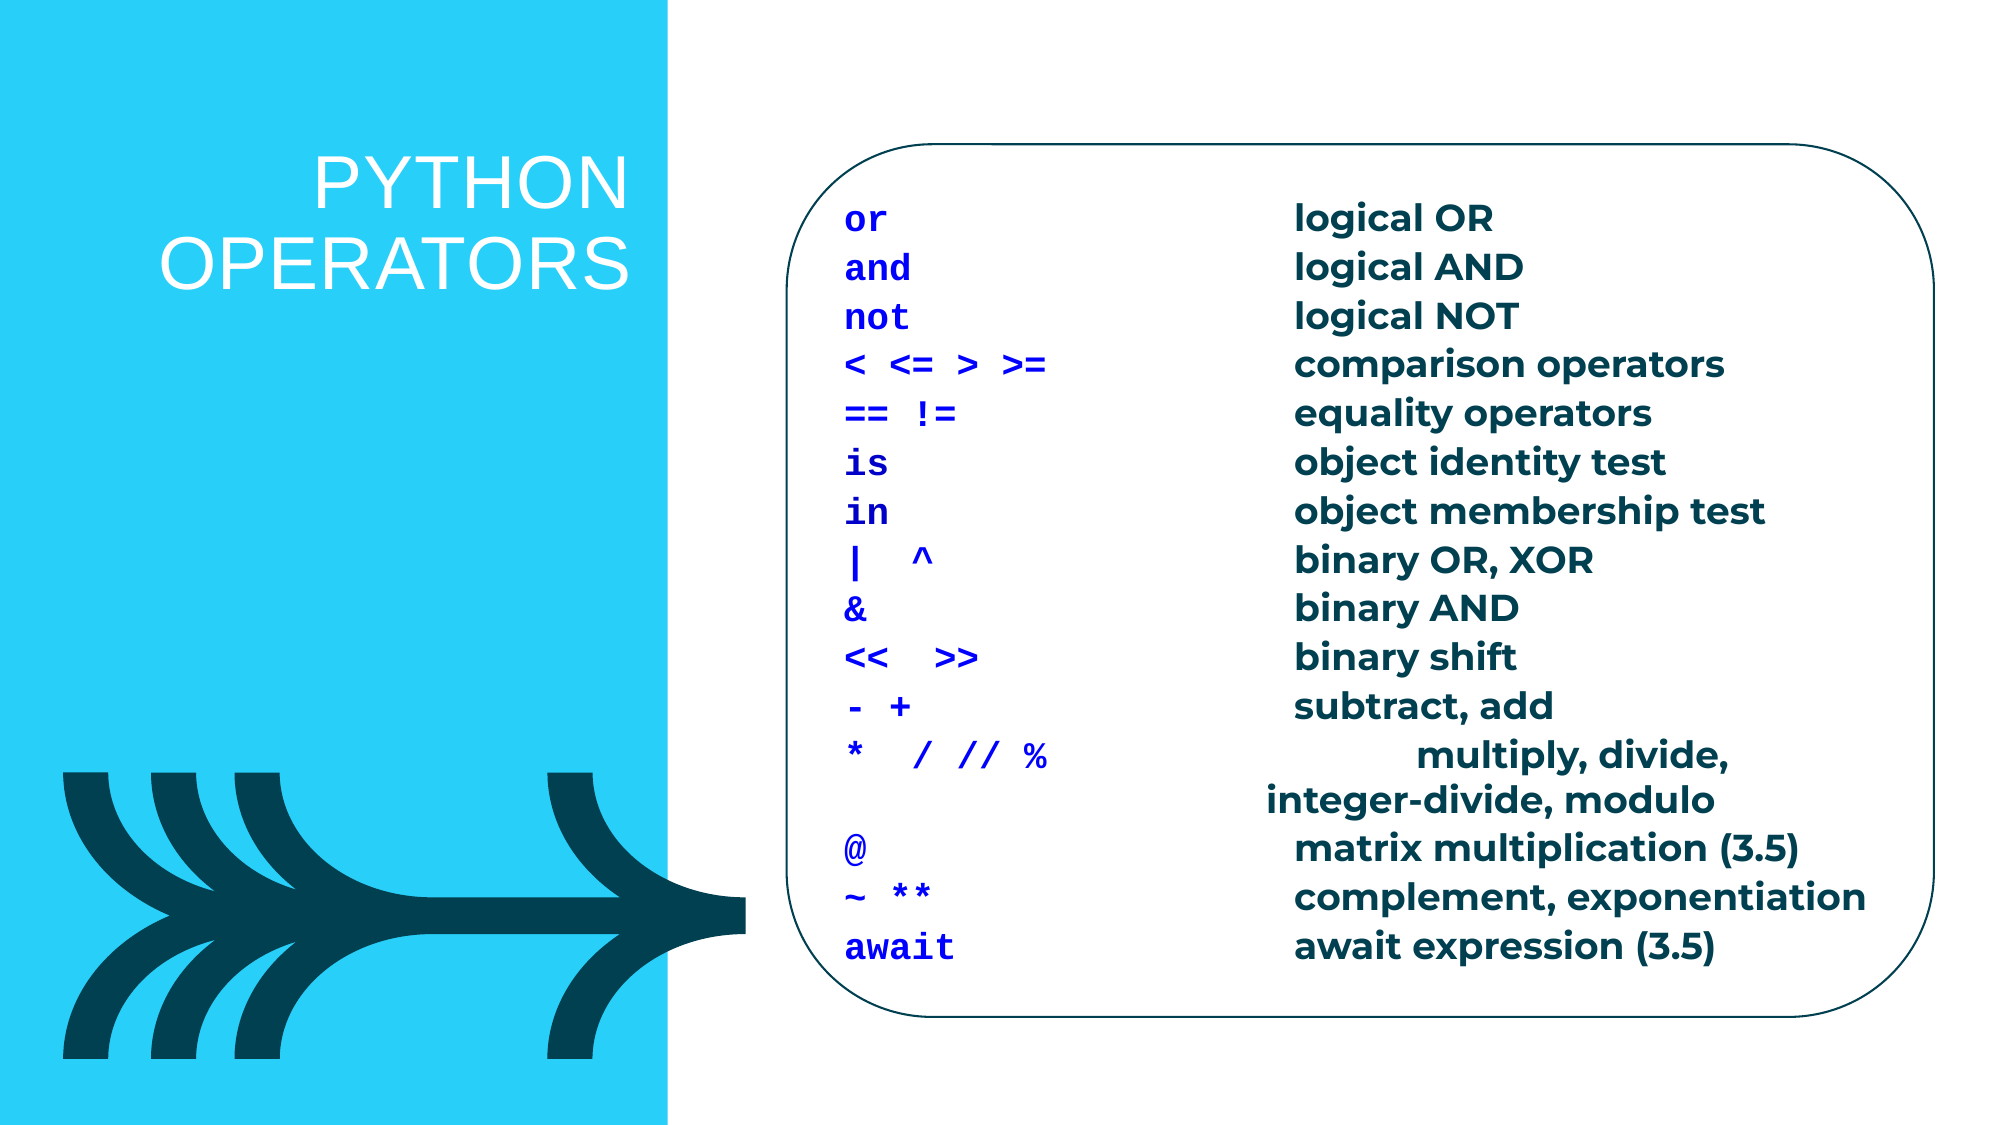

Python operators

or			logical OR
and			logical AND
not			logical NOT
< <= > >=		comparison operators
== !=			equality operators
is			object identity test
in			object membership test
|  ^			binary OR, XOR
&			binary AND
<<  >>			binary shift
- +			subtract, add
*  / // %		multiply, divide, integer-divide, modulo
@			matrix multiplication (3.5)
~ **			complement, exponentiation
await			await expression (3.5)